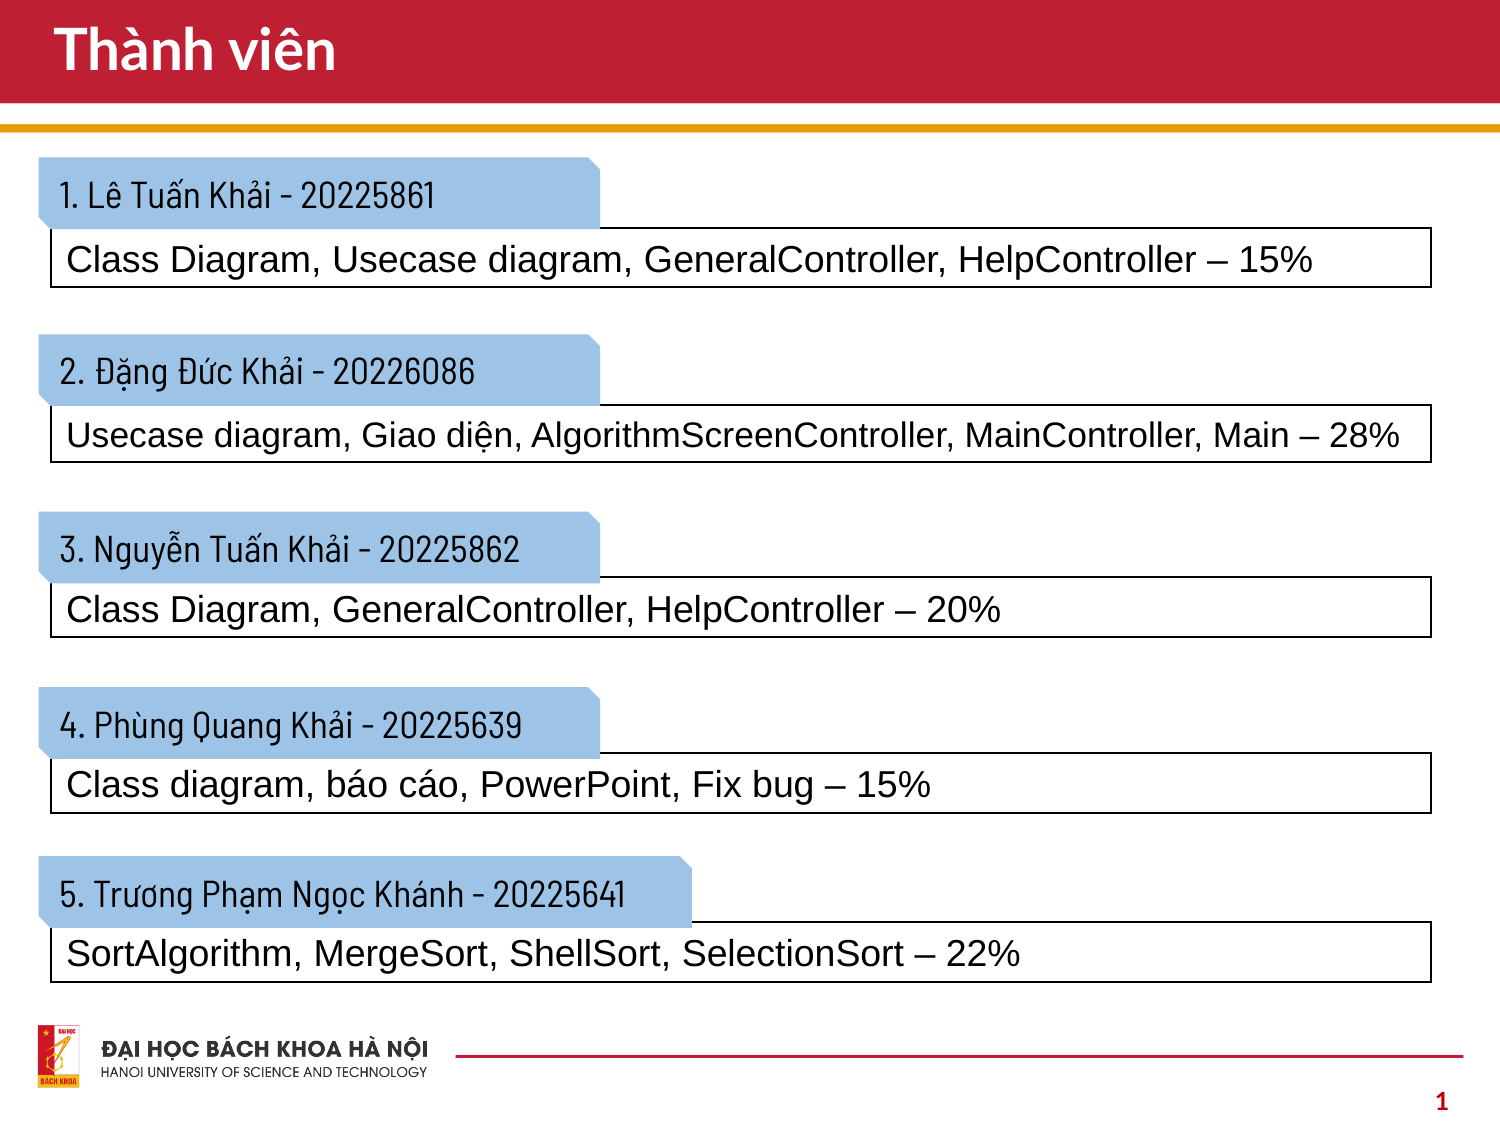

# Thành viên
1. Lê Tuấn Khải - 20225861
Class Diagram, Usecase diagram, GeneralController, HelpController – 15%
2. Đặng Đức Khải - 20226086
Usecase diagram, Giao diện, AlgorithmScreenController, MainController, Main – 28%
3. Nguyễn Tuấn Khải - 20225862
Class Diagram, GeneralController, HelpController – 20%
4. Phùng Quang Khải - 20225639
Class diagram, báo cáo, PowerPoint, Fix bug – 15%
5. Trương Phạm Ngọc Khánh - 20225641
SortAlgorithm, MergeSort, ShellSort, SelectionSort – 22%
1